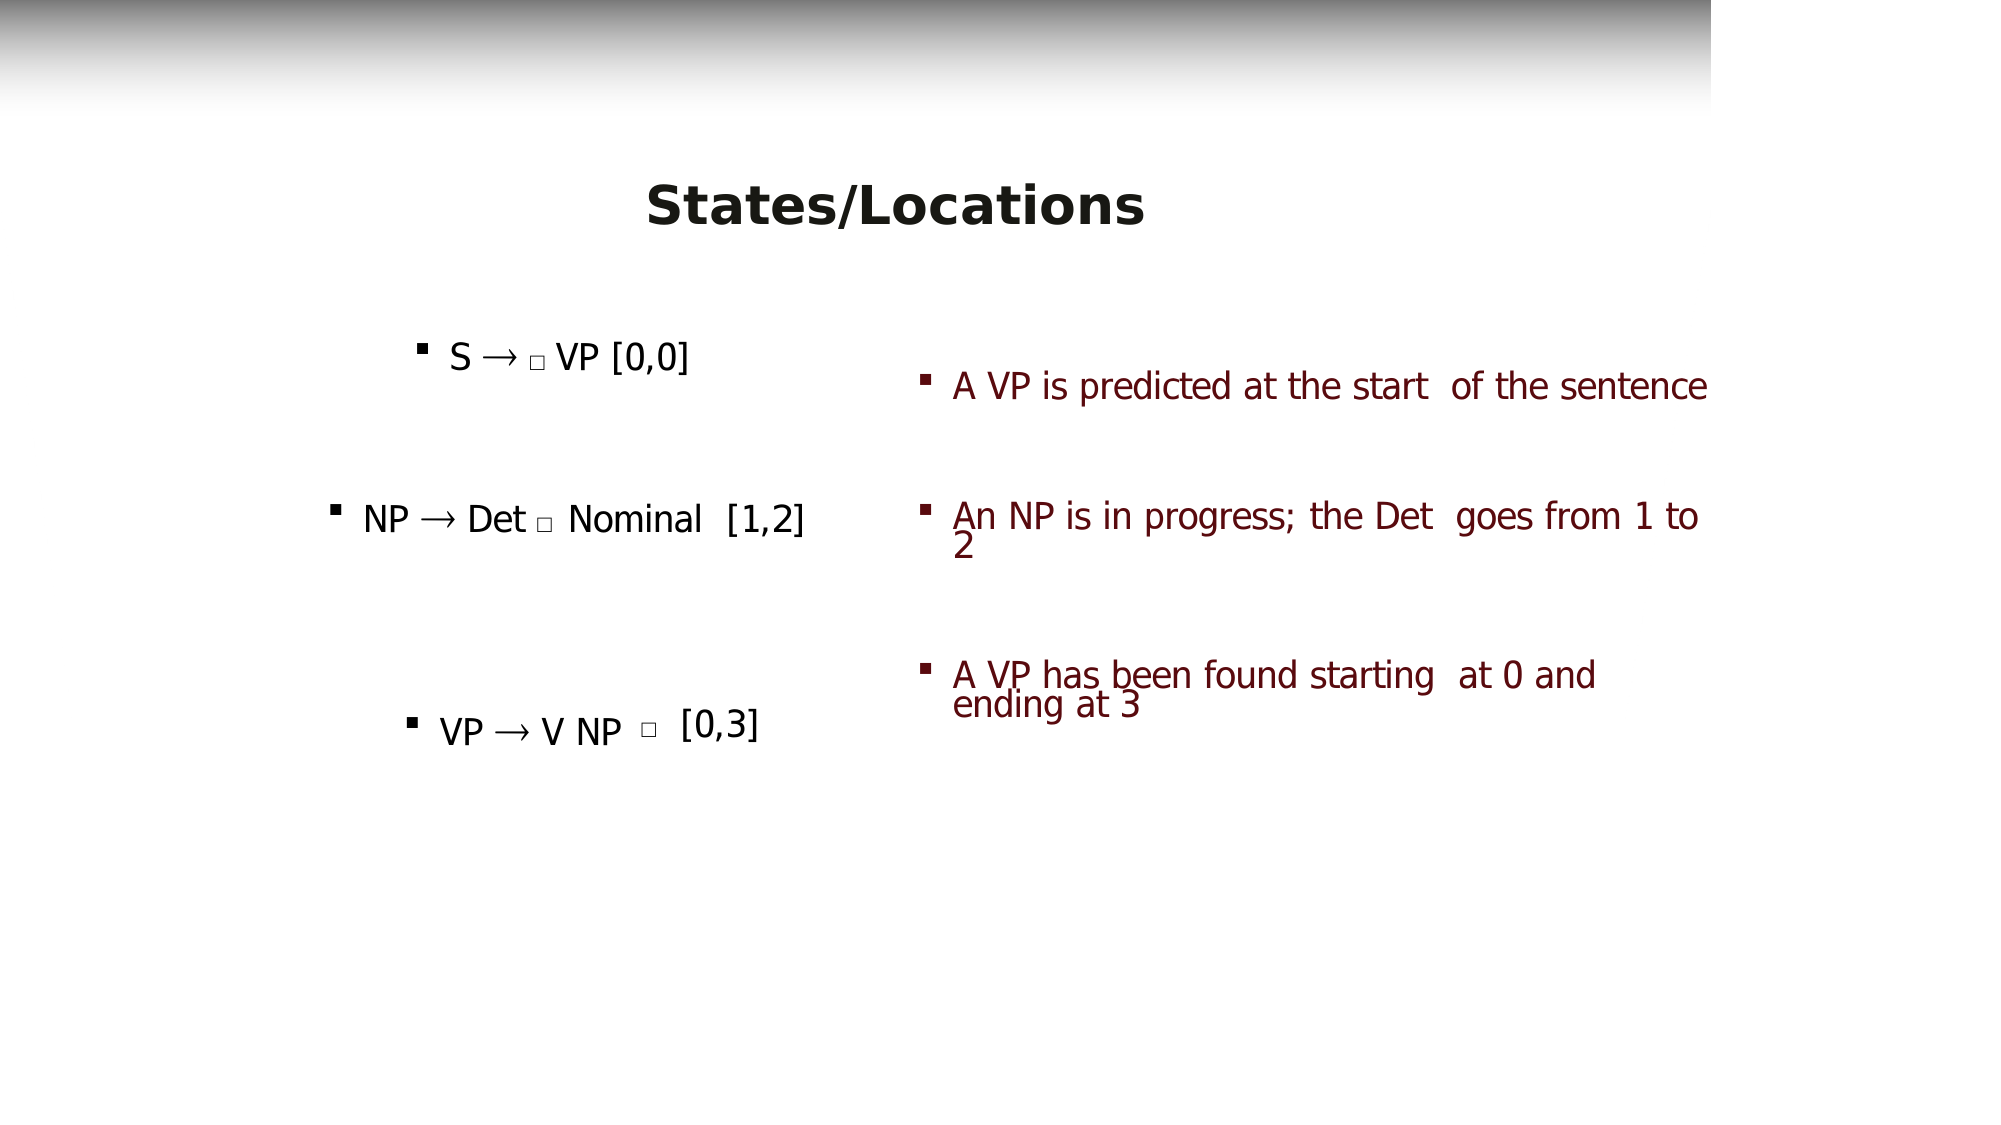

# States/Locations
S → □ VP [0,0]
A VP is predicted at the start  of the sentence

An NP is in progress; the Det  goes from 1 to 2

A VP has been found starting  at 0 and ending at 3
NP → Det □      Nominal  [1,2]

□	[0,3]
VP → V NP